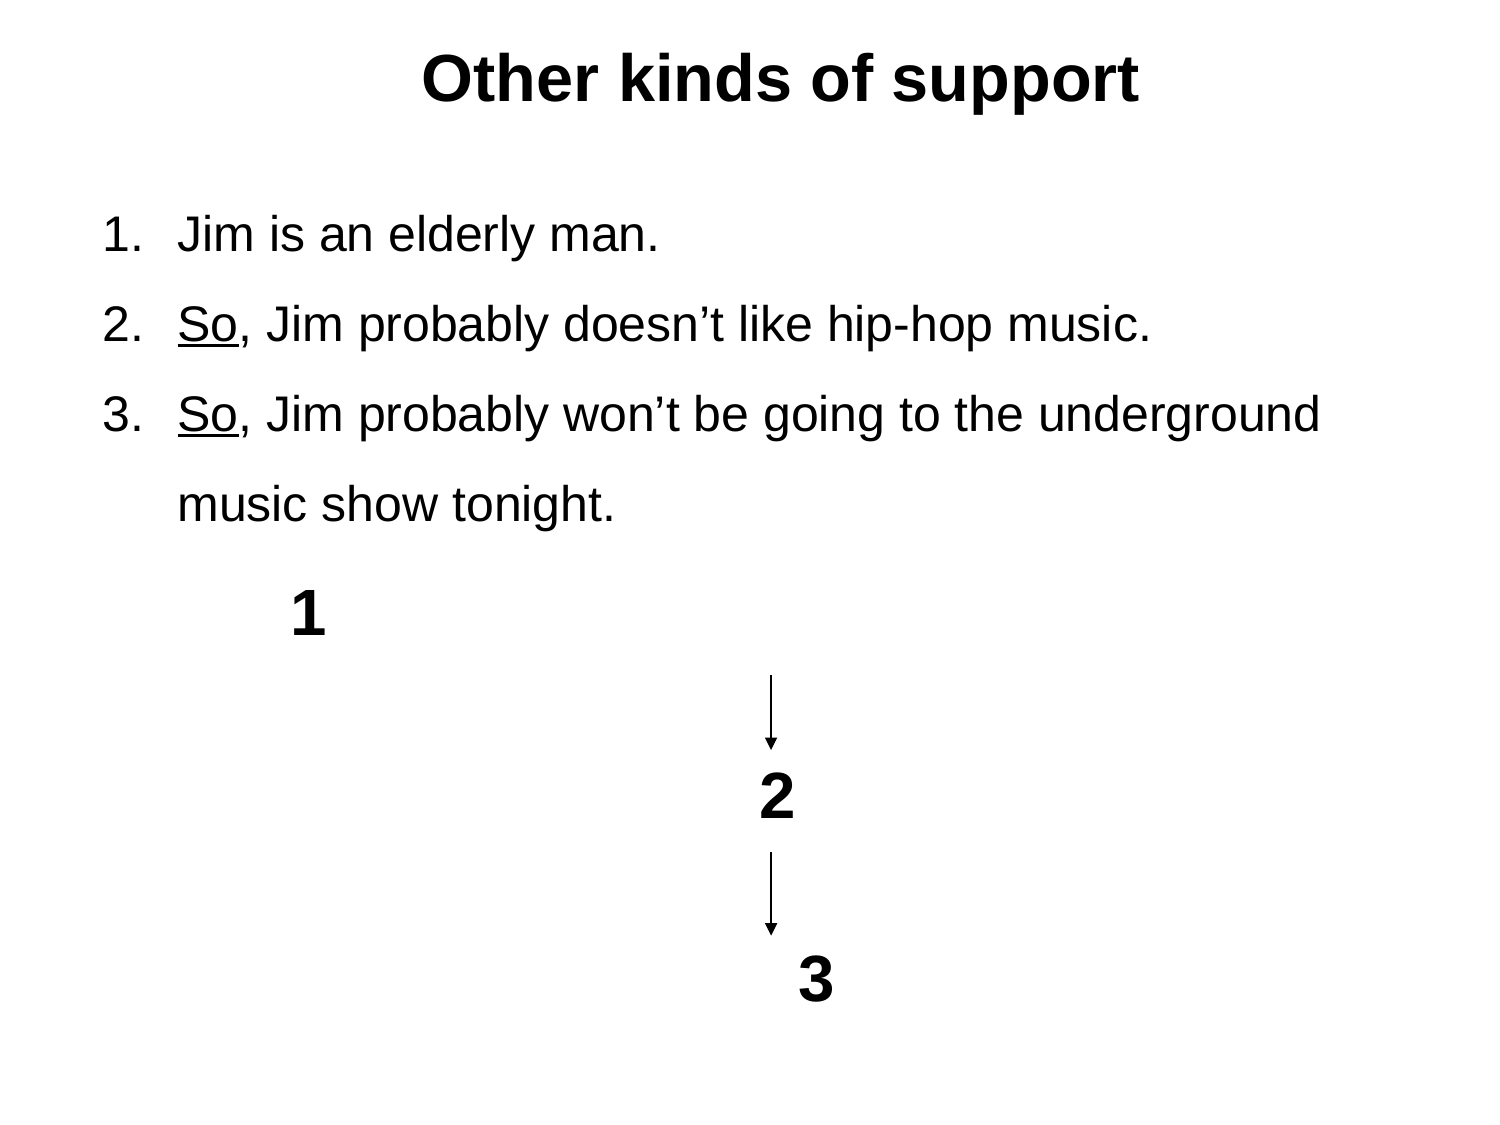

# Other kinds of support
Jim is an elderly man.
So, Jim probably doesn’t like hip-hop music.
So, Jim probably won’t be going to the underground music show tonight.
				     1

 2

					   3